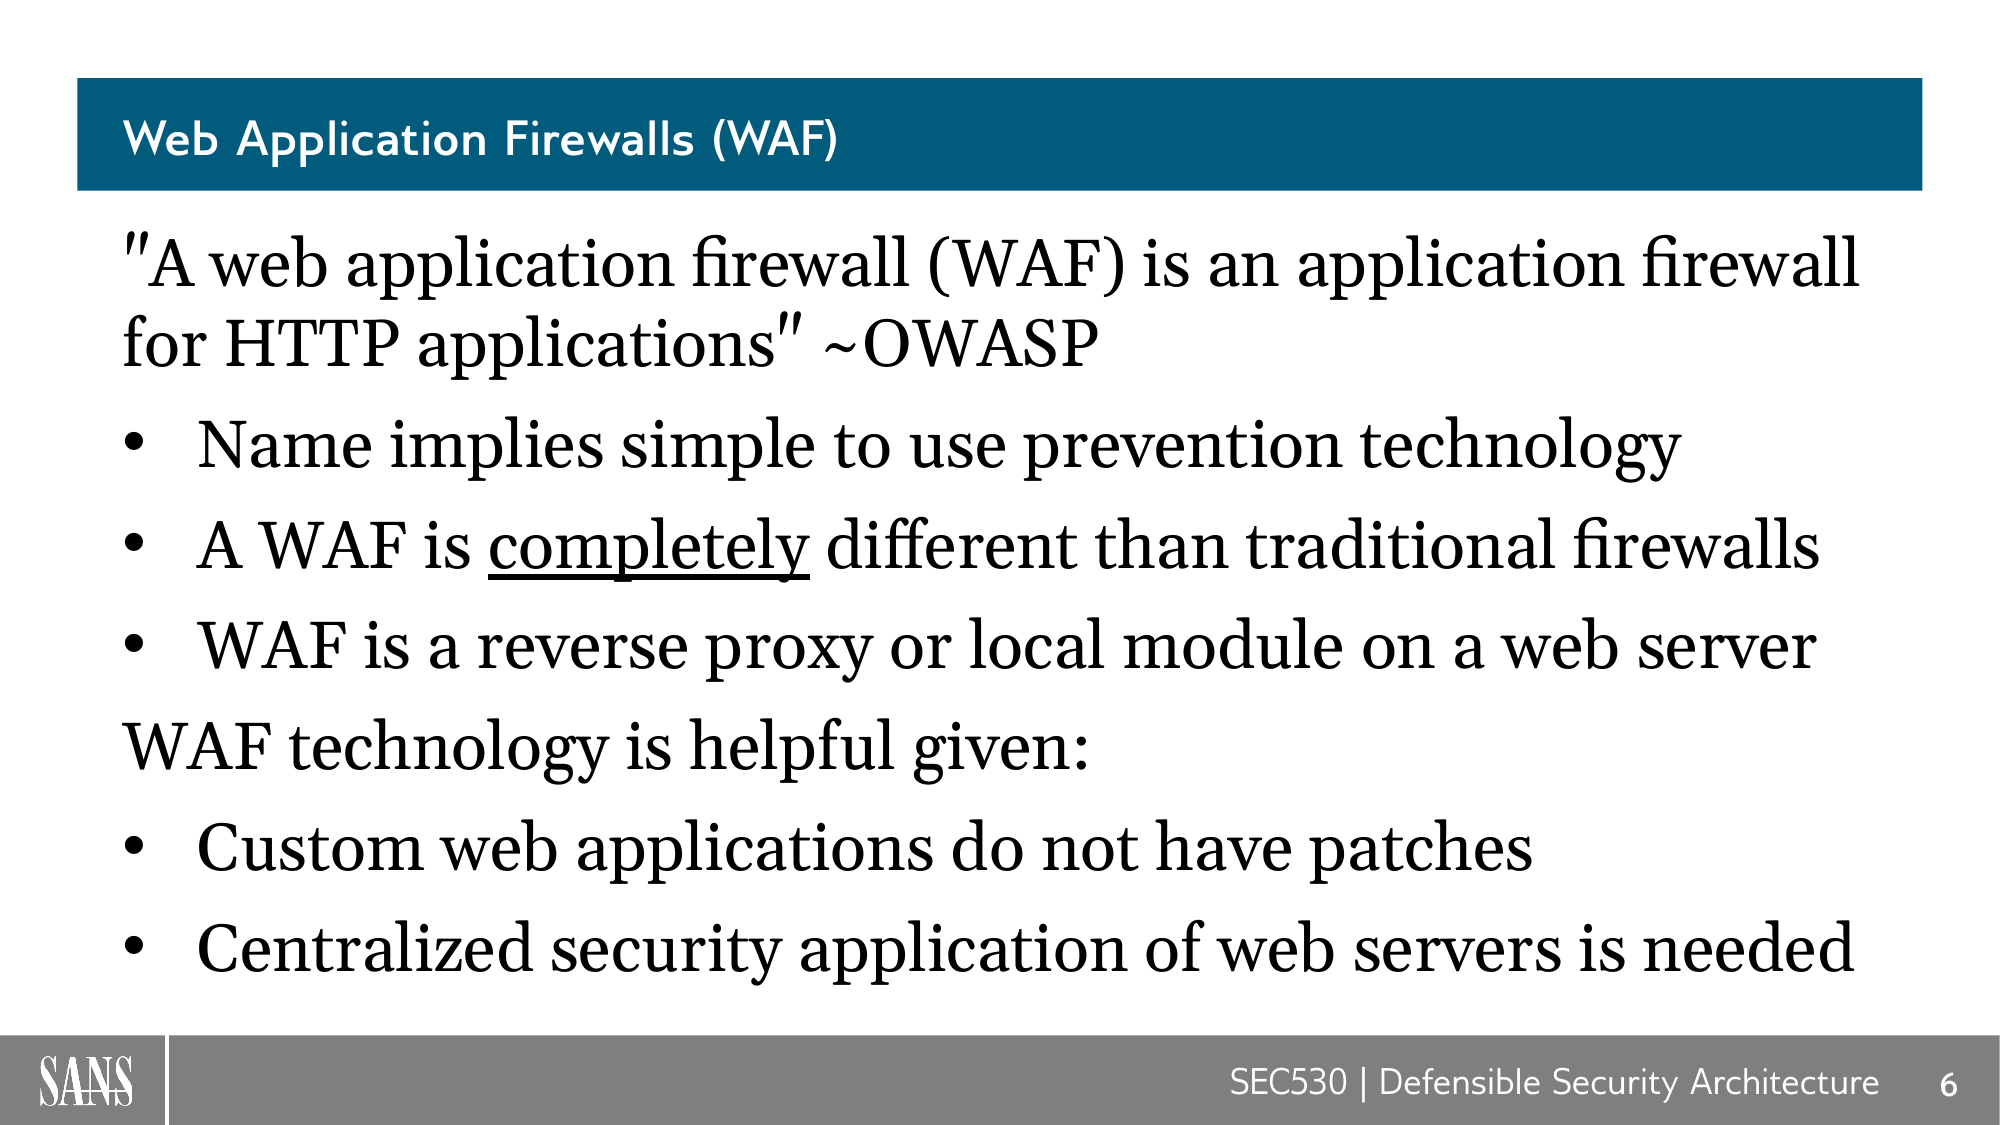

# Web Application Firewalls (WAF)
"A web application firewall (WAF) is an application firewall for HTTP applications" ~OWASP
Name implies simple to use prevention technology
A WAF is completely different than traditional firewalls
WAF is a reverse proxy or local module on a web server
WAF technology is helpful given:
Custom web applications do not have patches
Centralized security application of web servers is needed